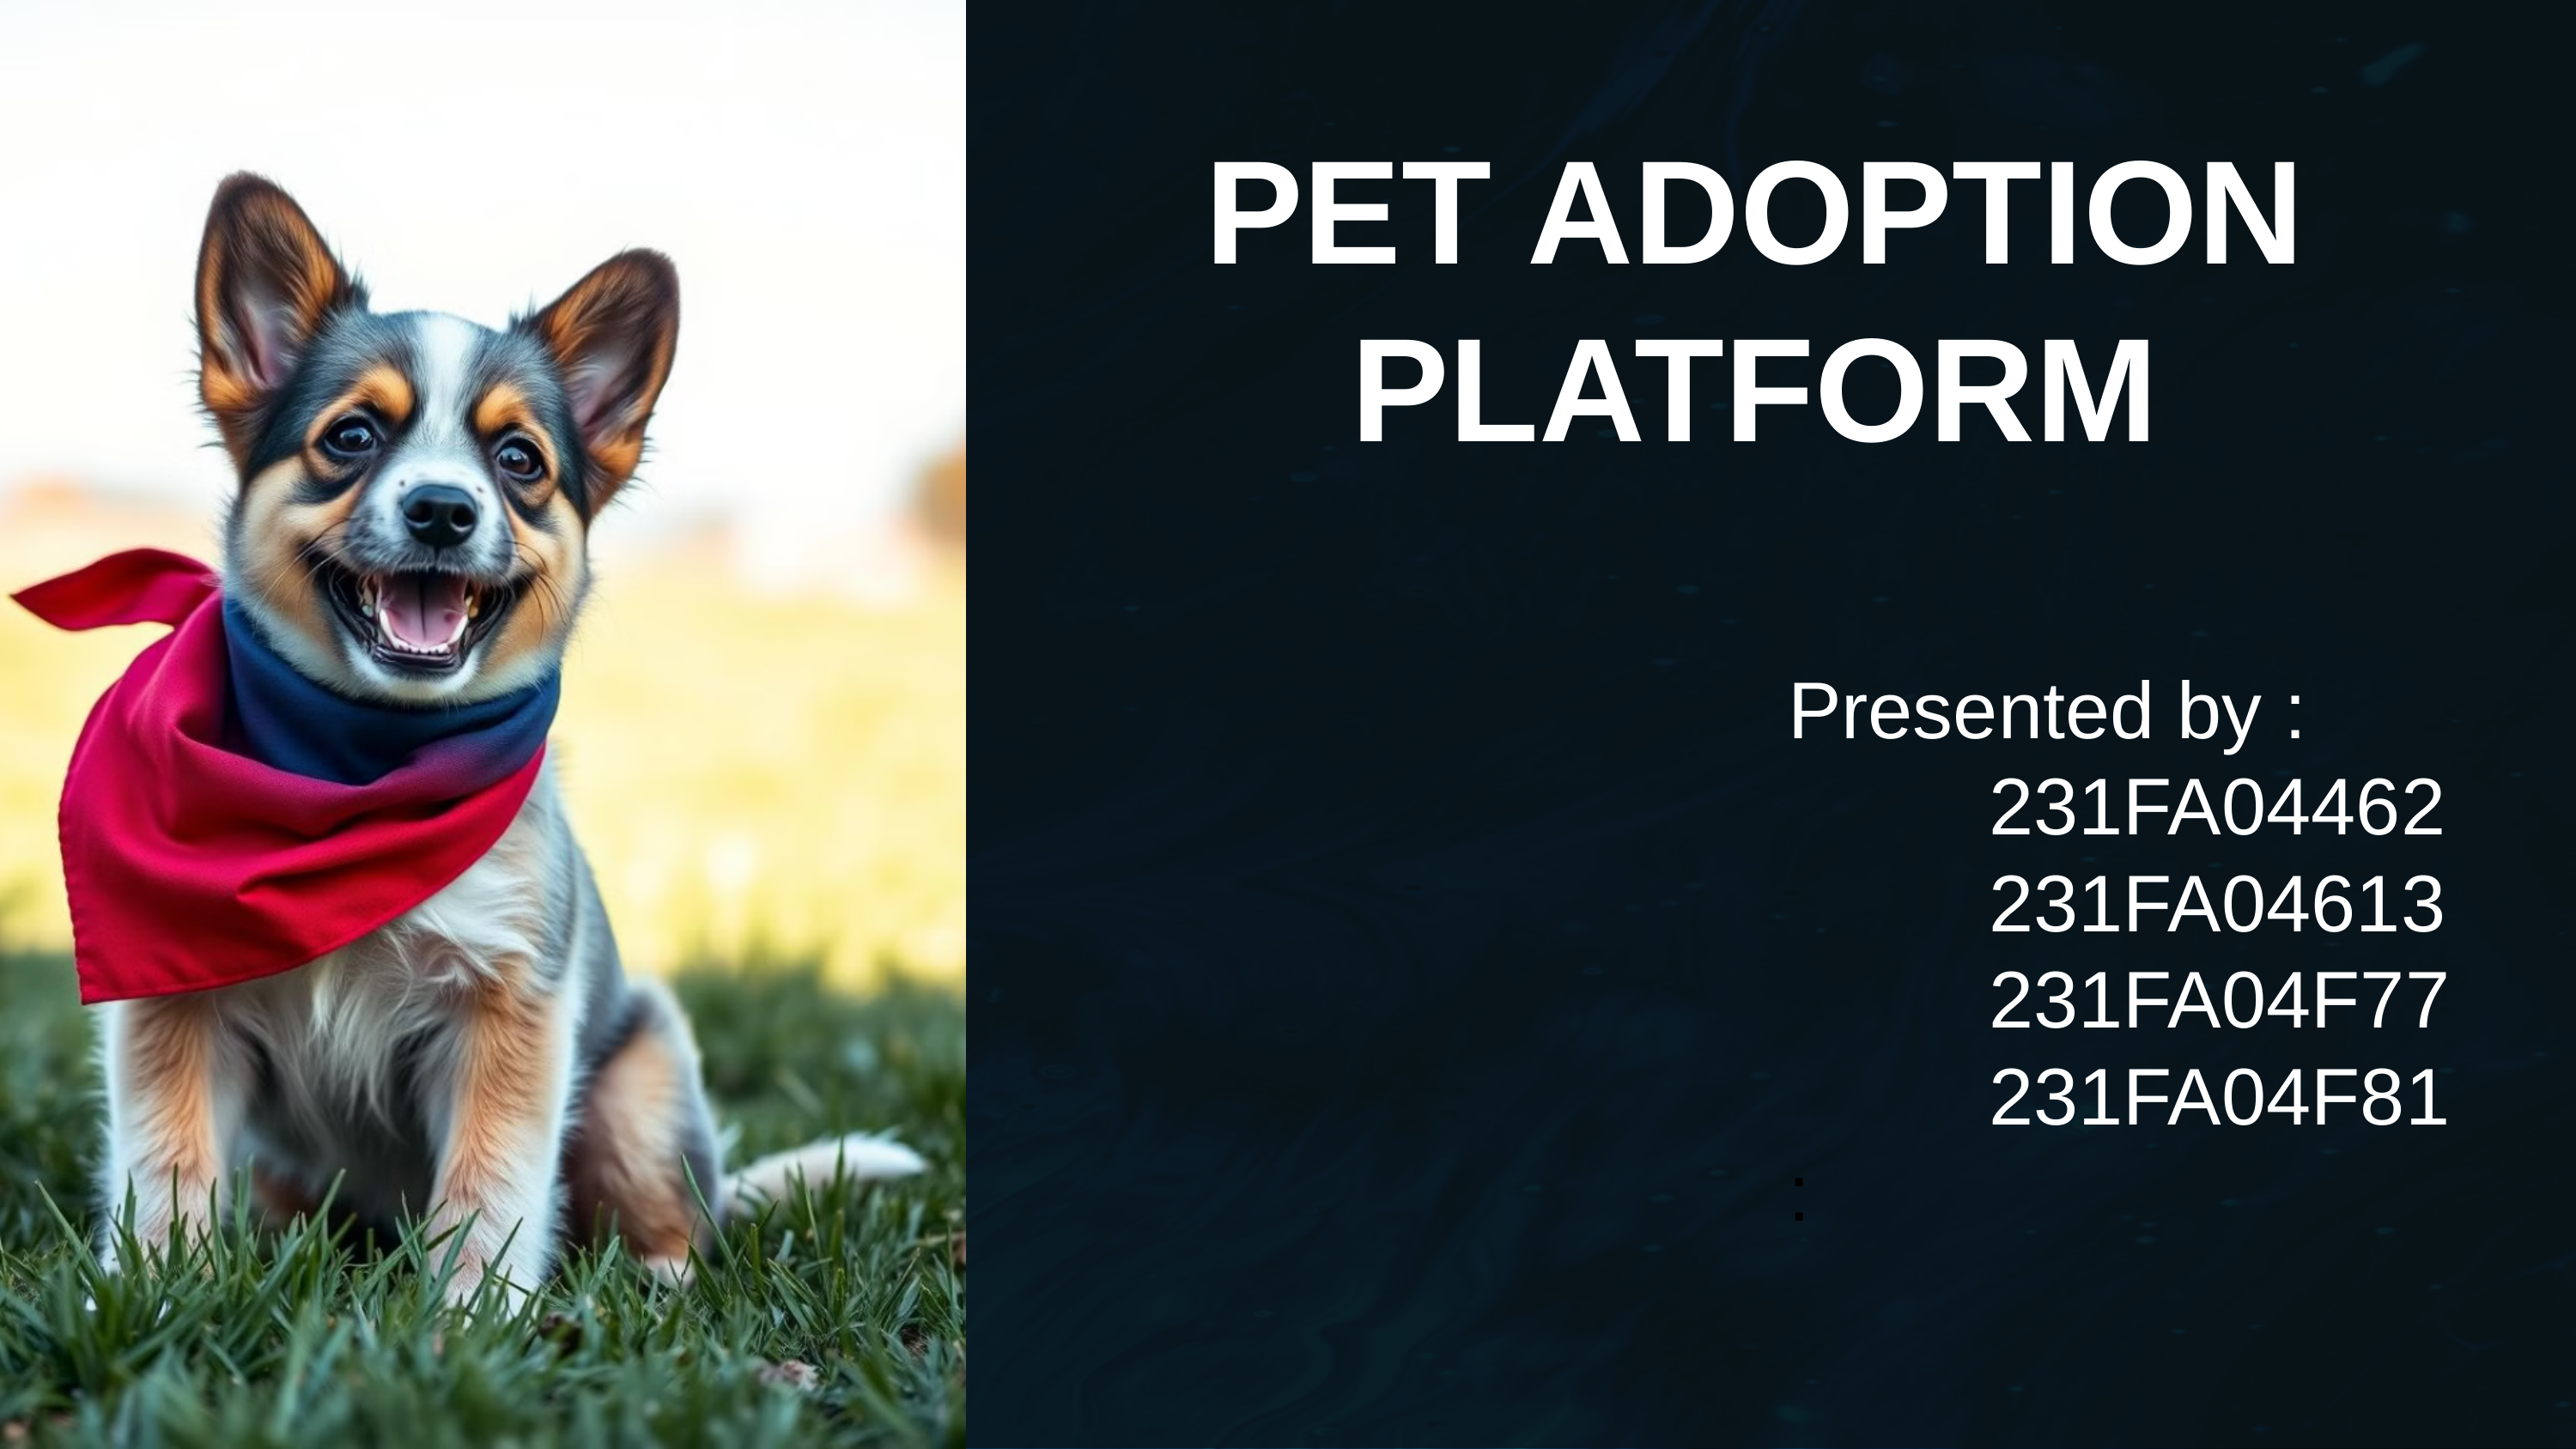

PET ADOPTION PLATFORM

Presented by :
         231FA04462
         231FA04613
         231FA04F77
         231FA04F81 :